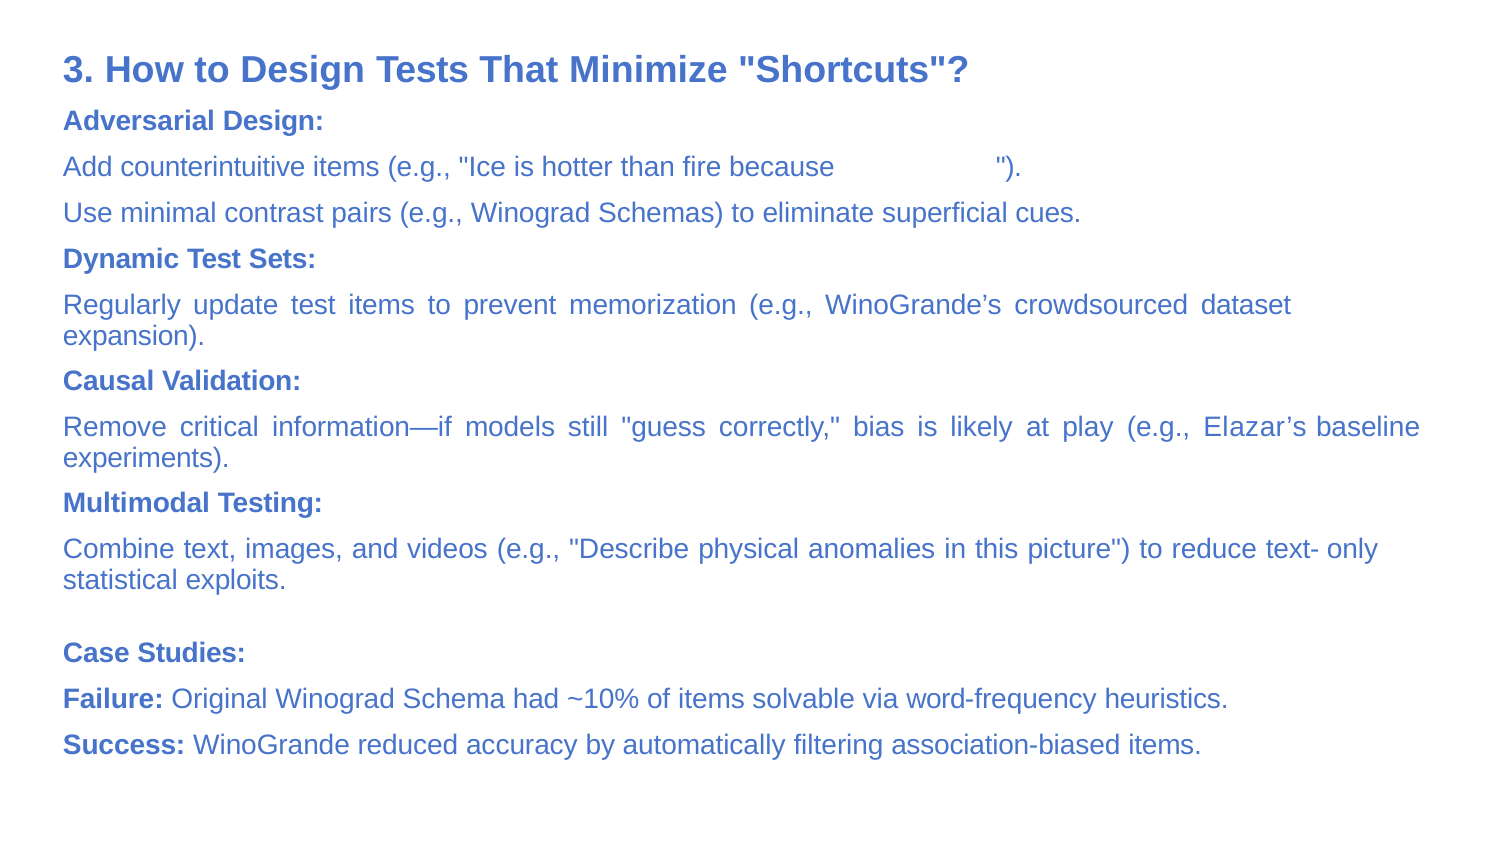

# 3. How to Design Tests That Minimize "Shortcuts"?
Adversarial Design:
Add counterintuitive items (e.g., "Ice is hotter than fire because 	").
Use minimal contrast pairs (e.g., Winograd Schemas) to eliminate superficial cues.
Dynamic Test Sets:
Regularly update test items to prevent memorization (e.g., WinoGrande’s crowdsourced dataset expansion).
Causal Validation:
Remove critical information—if models still "guess correctly," bias is likely at play (e.g., Elazar’s baseline experiments).
Multimodal Testing:
Combine text, images, and videos (e.g., "Describe physical anomalies in this picture") to reduce text- only statistical exploits.

Case Studies:
Failure: Original Winograd Schema had ~10% of items solvable via word-frequency heuristics.
Success: WinoGrande reduced accuracy by automatically filtering association-biased items.